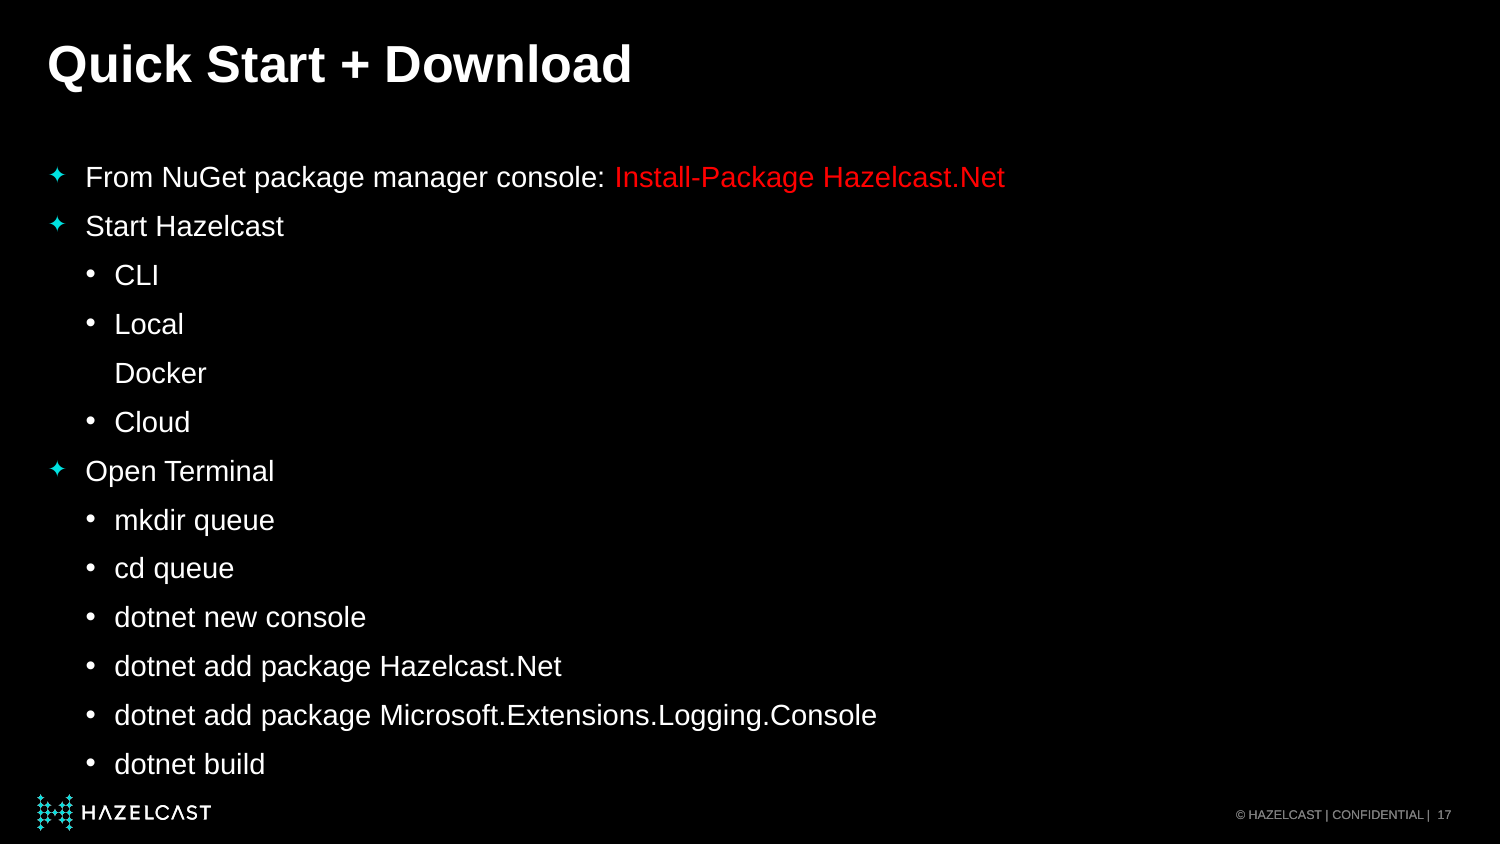

# Quick Start + Download
From NuGet package manager console: Install-Package Hazelcast.Net
Start Hazelcast
CLI
Local
Docker
Cloud
Open Terminal
mkdir queue
cd queue
dotnet new console
dotnet add package Hazelcast.Net
dotnet add package Microsoft.Extensions.Logging.Console
dotnet build